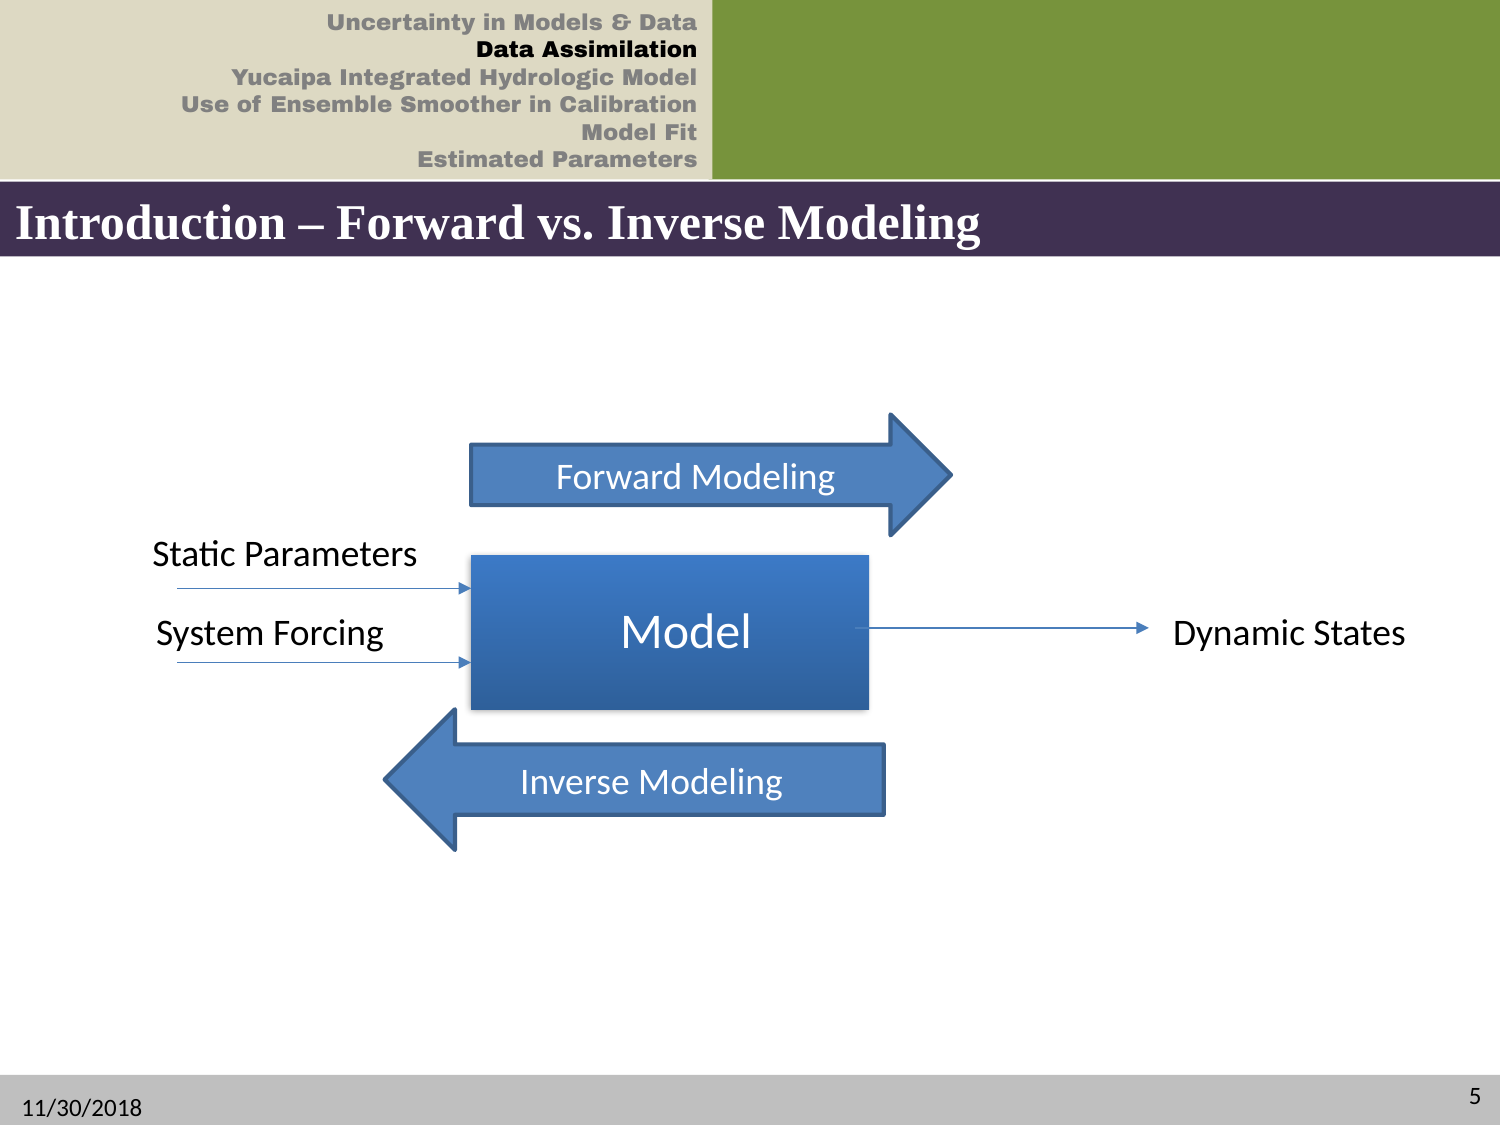

Uncertainty in Models & Data
Data Assimilation
Yucaipa Integrated Hydrologic Model
Use of Ensemble Smoother in Calibration
Model Fit
Estimated Parameters

Introduction – Forward vs. Inverse Modeling
Forward Modeling
Static Parameters
Model

System Forcing
Dynamic States
Inverse Modeling
5

11/30/2018